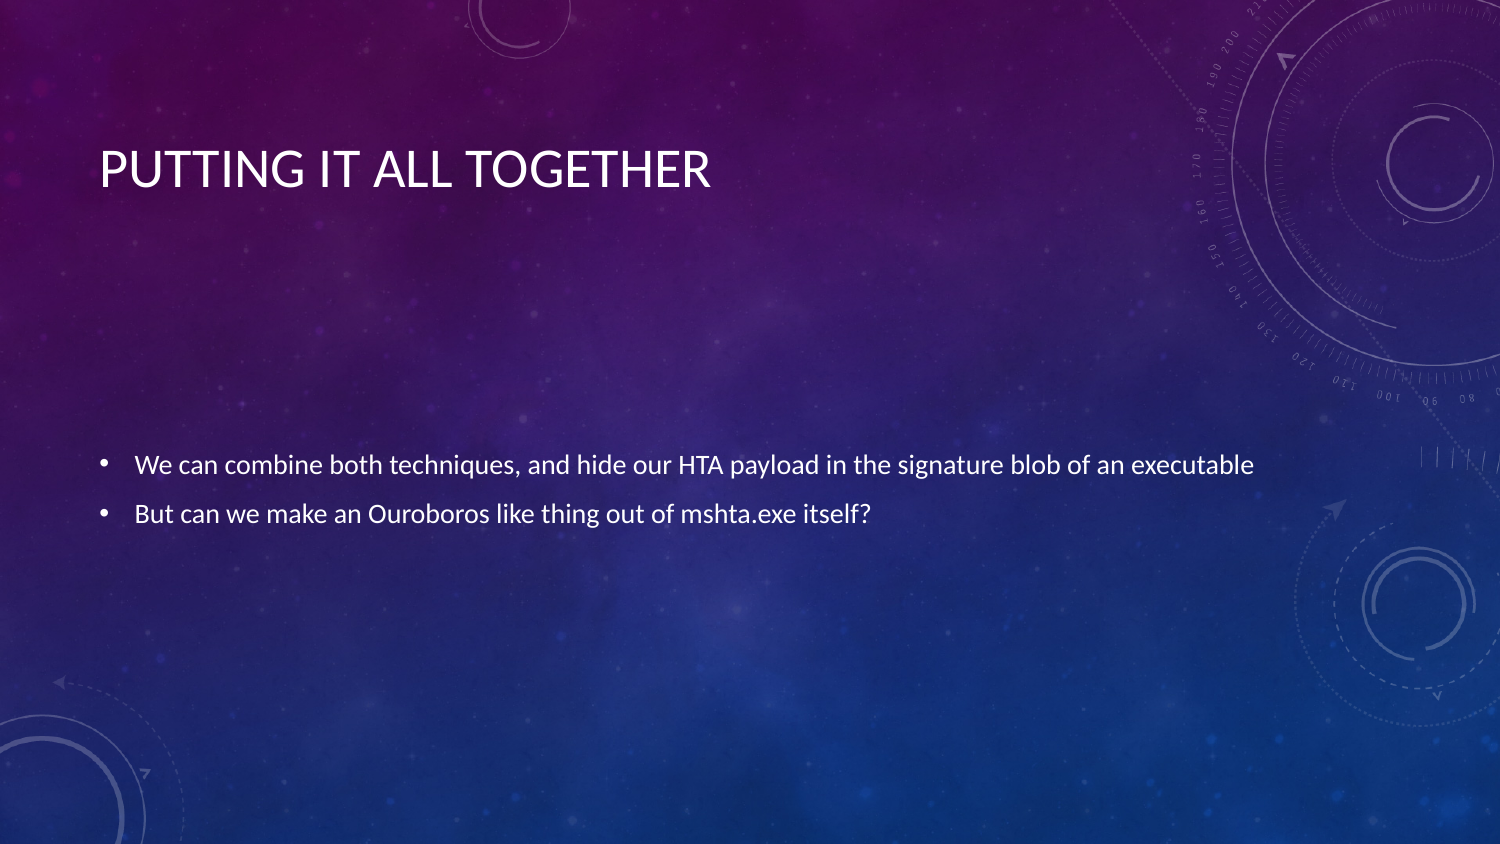

# Putting It All Together
We can combine both techniques, and hide our HTA payload in the signature blob of an executable
But can we make an Ouroboros like thing out of mshta.exe itself?